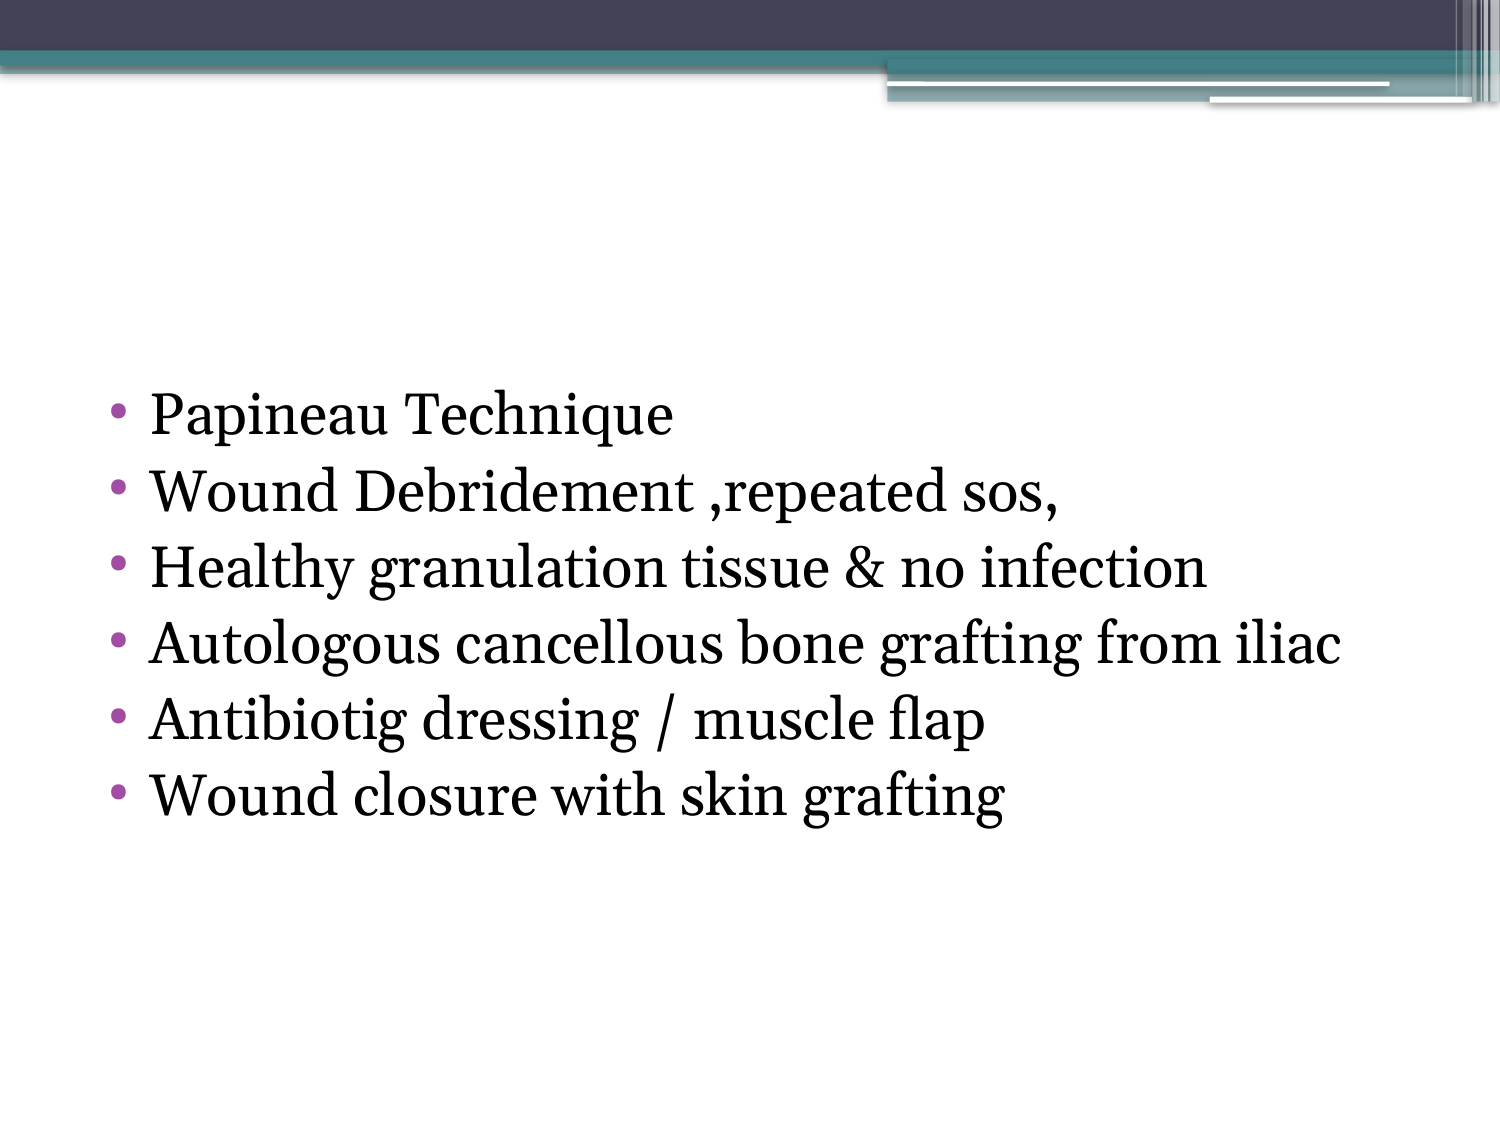

Papineau Technique
Wound Debridement ,repeated sos,
Healthy granulation tissue & no infection
Autologous cancellous bone grafting from iliac
Antibiotig dressing / muscle flap
Wound closure with skin grafting